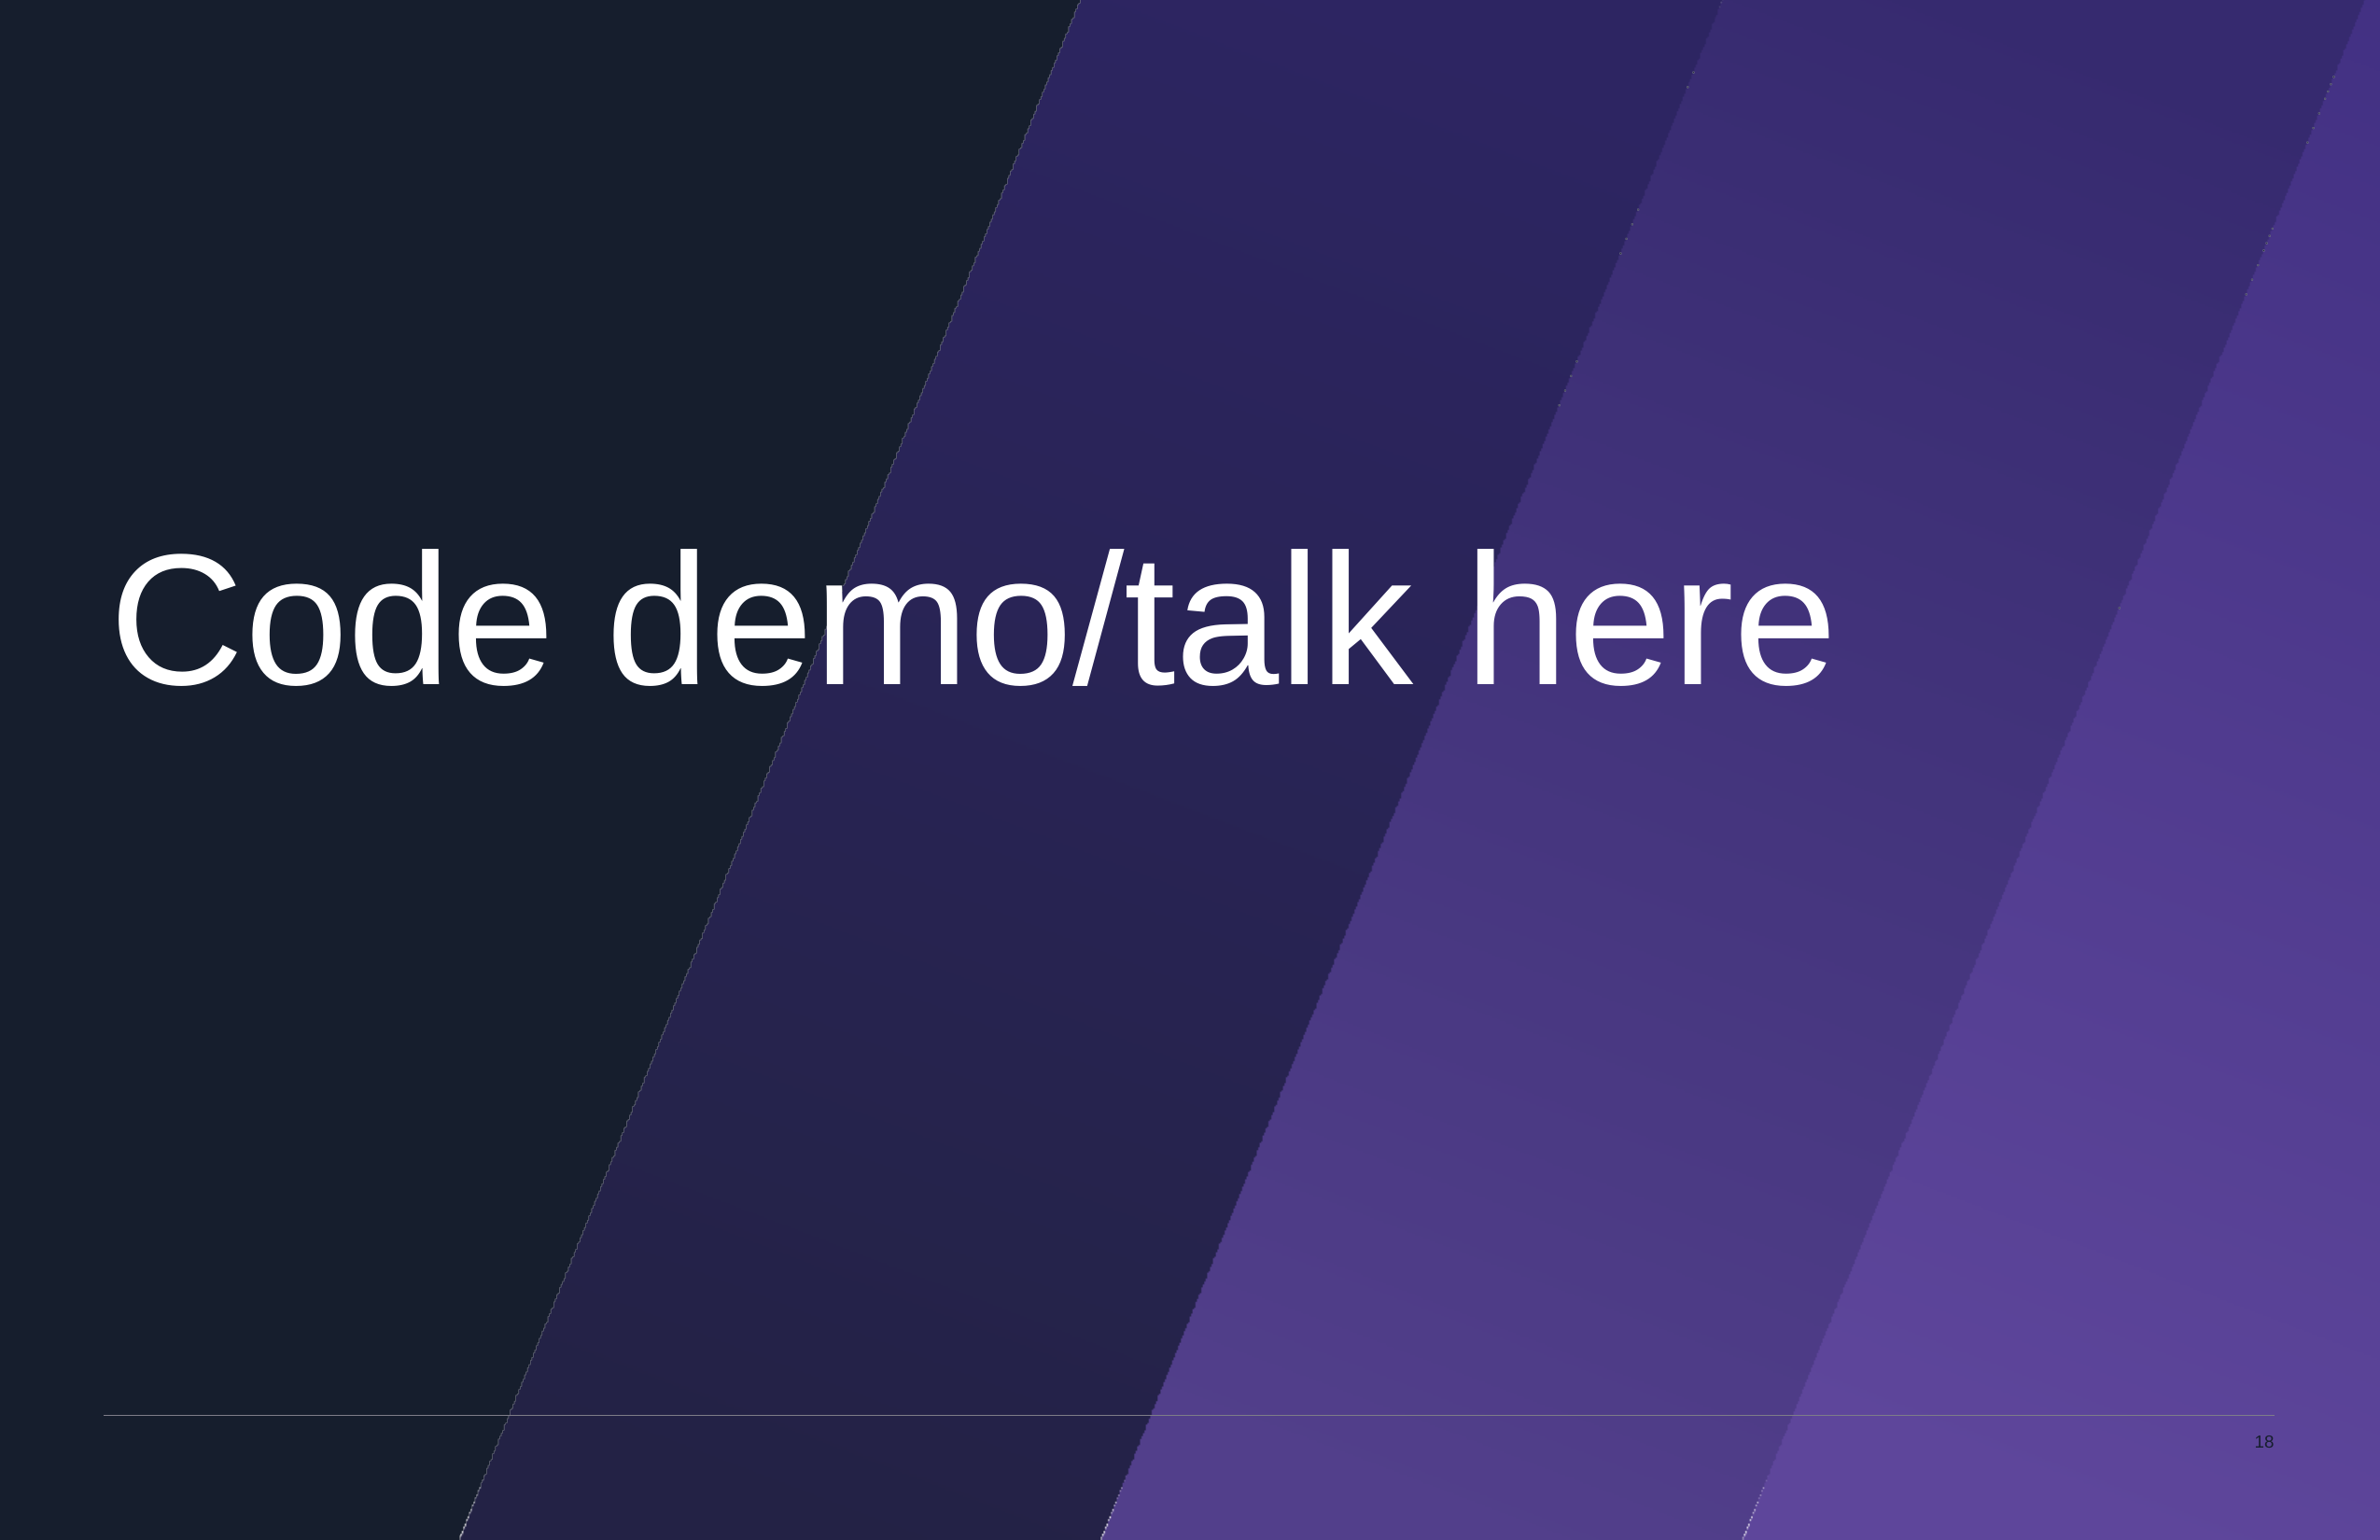

# Code demo/talk here

AWS User Groups
18